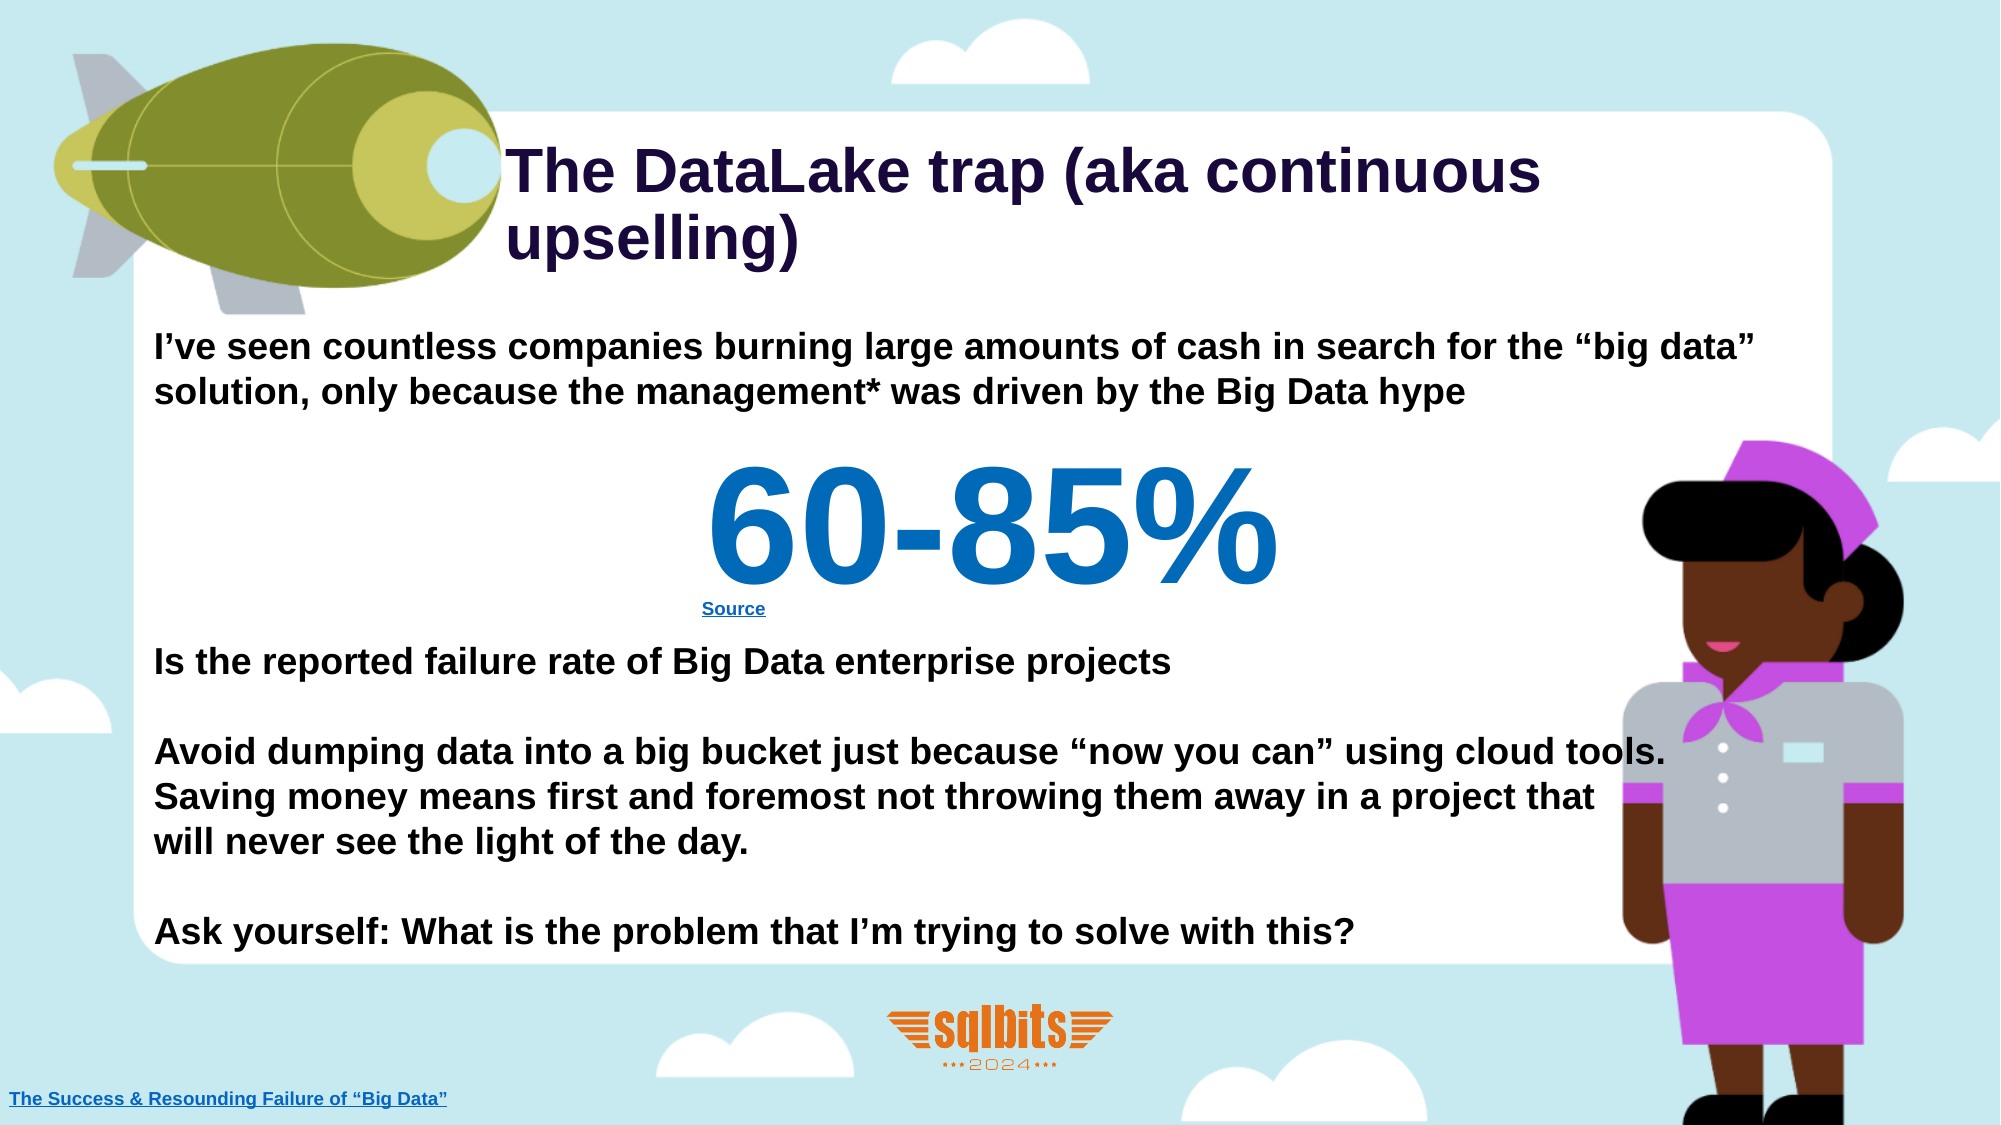

# The DataLake trap (aka continuous upselling)
I’ve seen countless companies burning large amounts of cash in search for the “big data”
solution, only because the management* was driven by the Big Data hype

Is the reported failure rate of Big Data enterprise projects

Avoid dumping data into a big bucket just because “now you can” using cloud tools.
Saving money means first and foremost not throwing them away in a project that
will never see the light of the day.

Ask yourself: What is the problem that I’m trying to solve with this?
60-85%
Source
The Success & Resounding Failure of “Big Data”